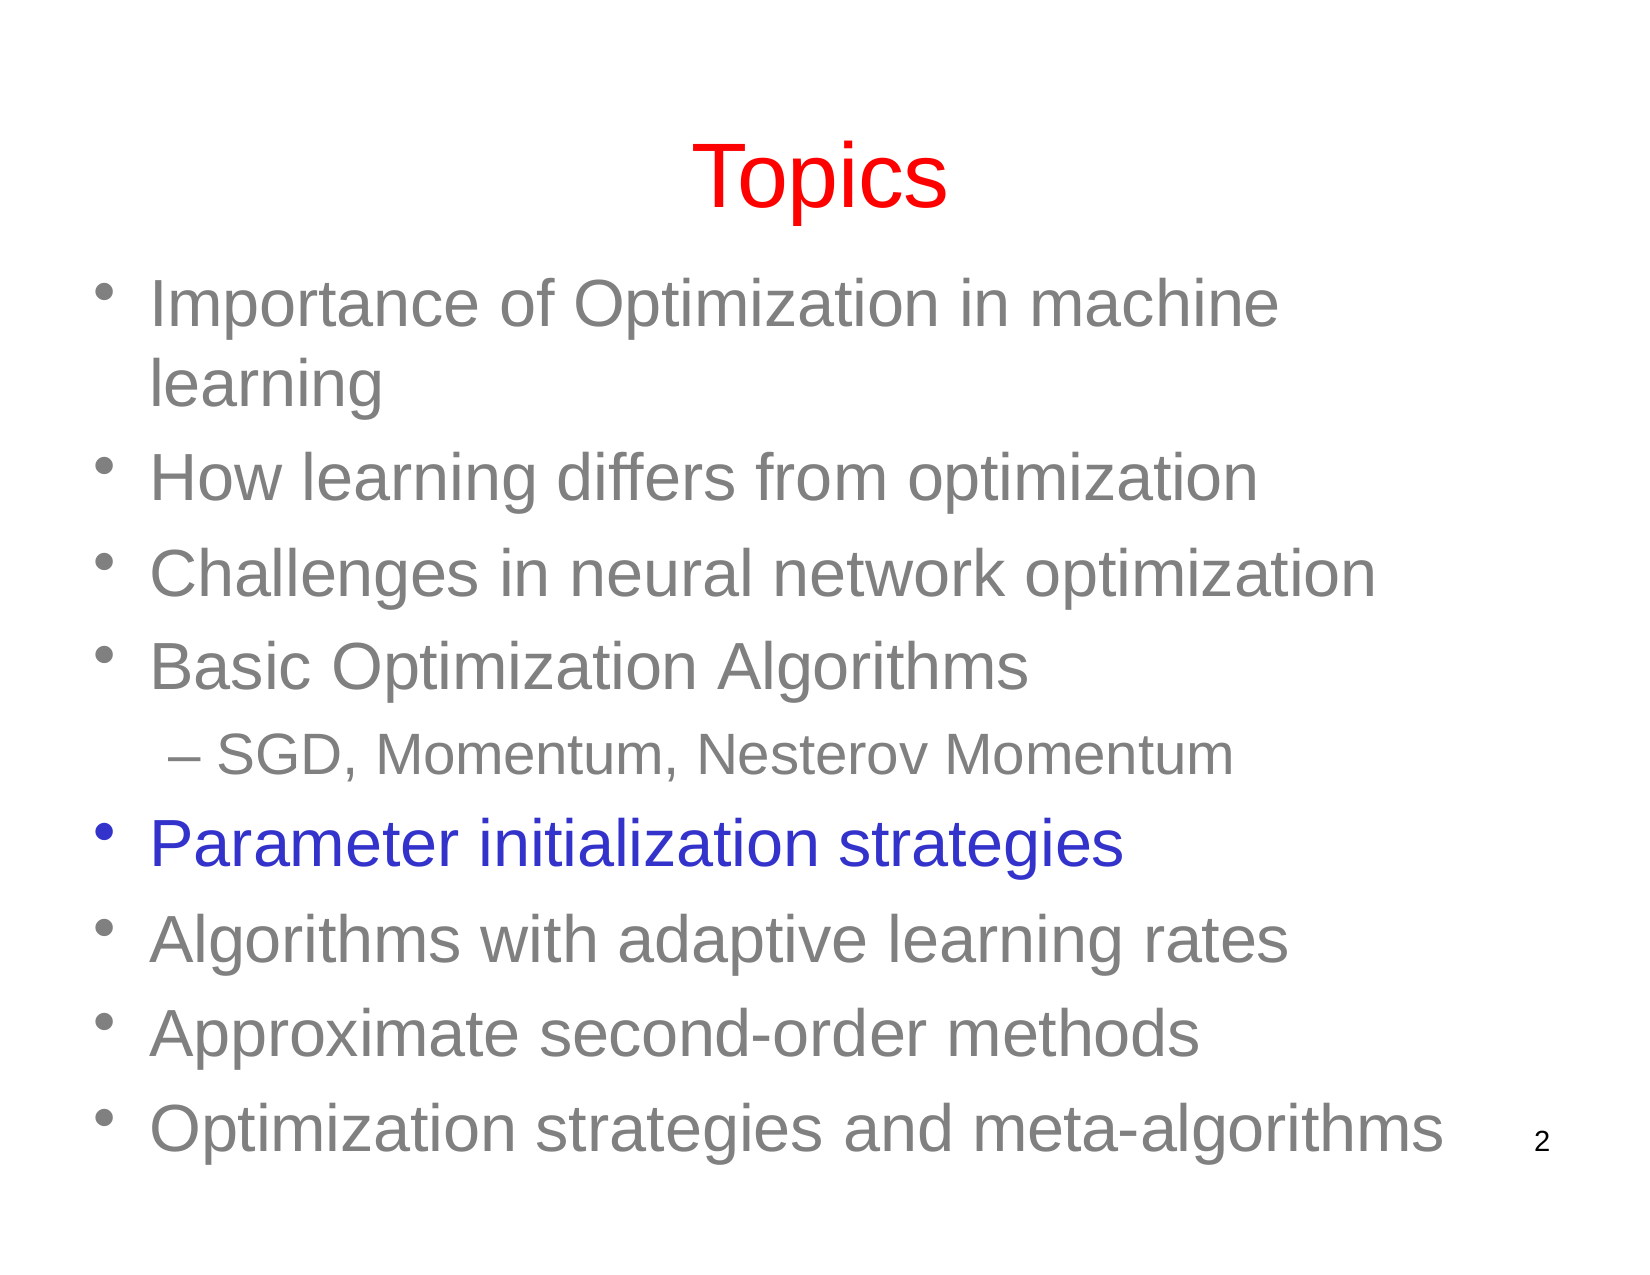

# Topics
Importance of Optimization in machine learning
How learning differs from optimization
Challenges in neural network optimization
Basic Optimization Algorithms
– SGD, Momentum, Nesterov Momentum
Parameter initialization strategies
Algorithms with adaptive learning rates
Approximate second-order methods
Optimization strategies and meta-algorithms
2